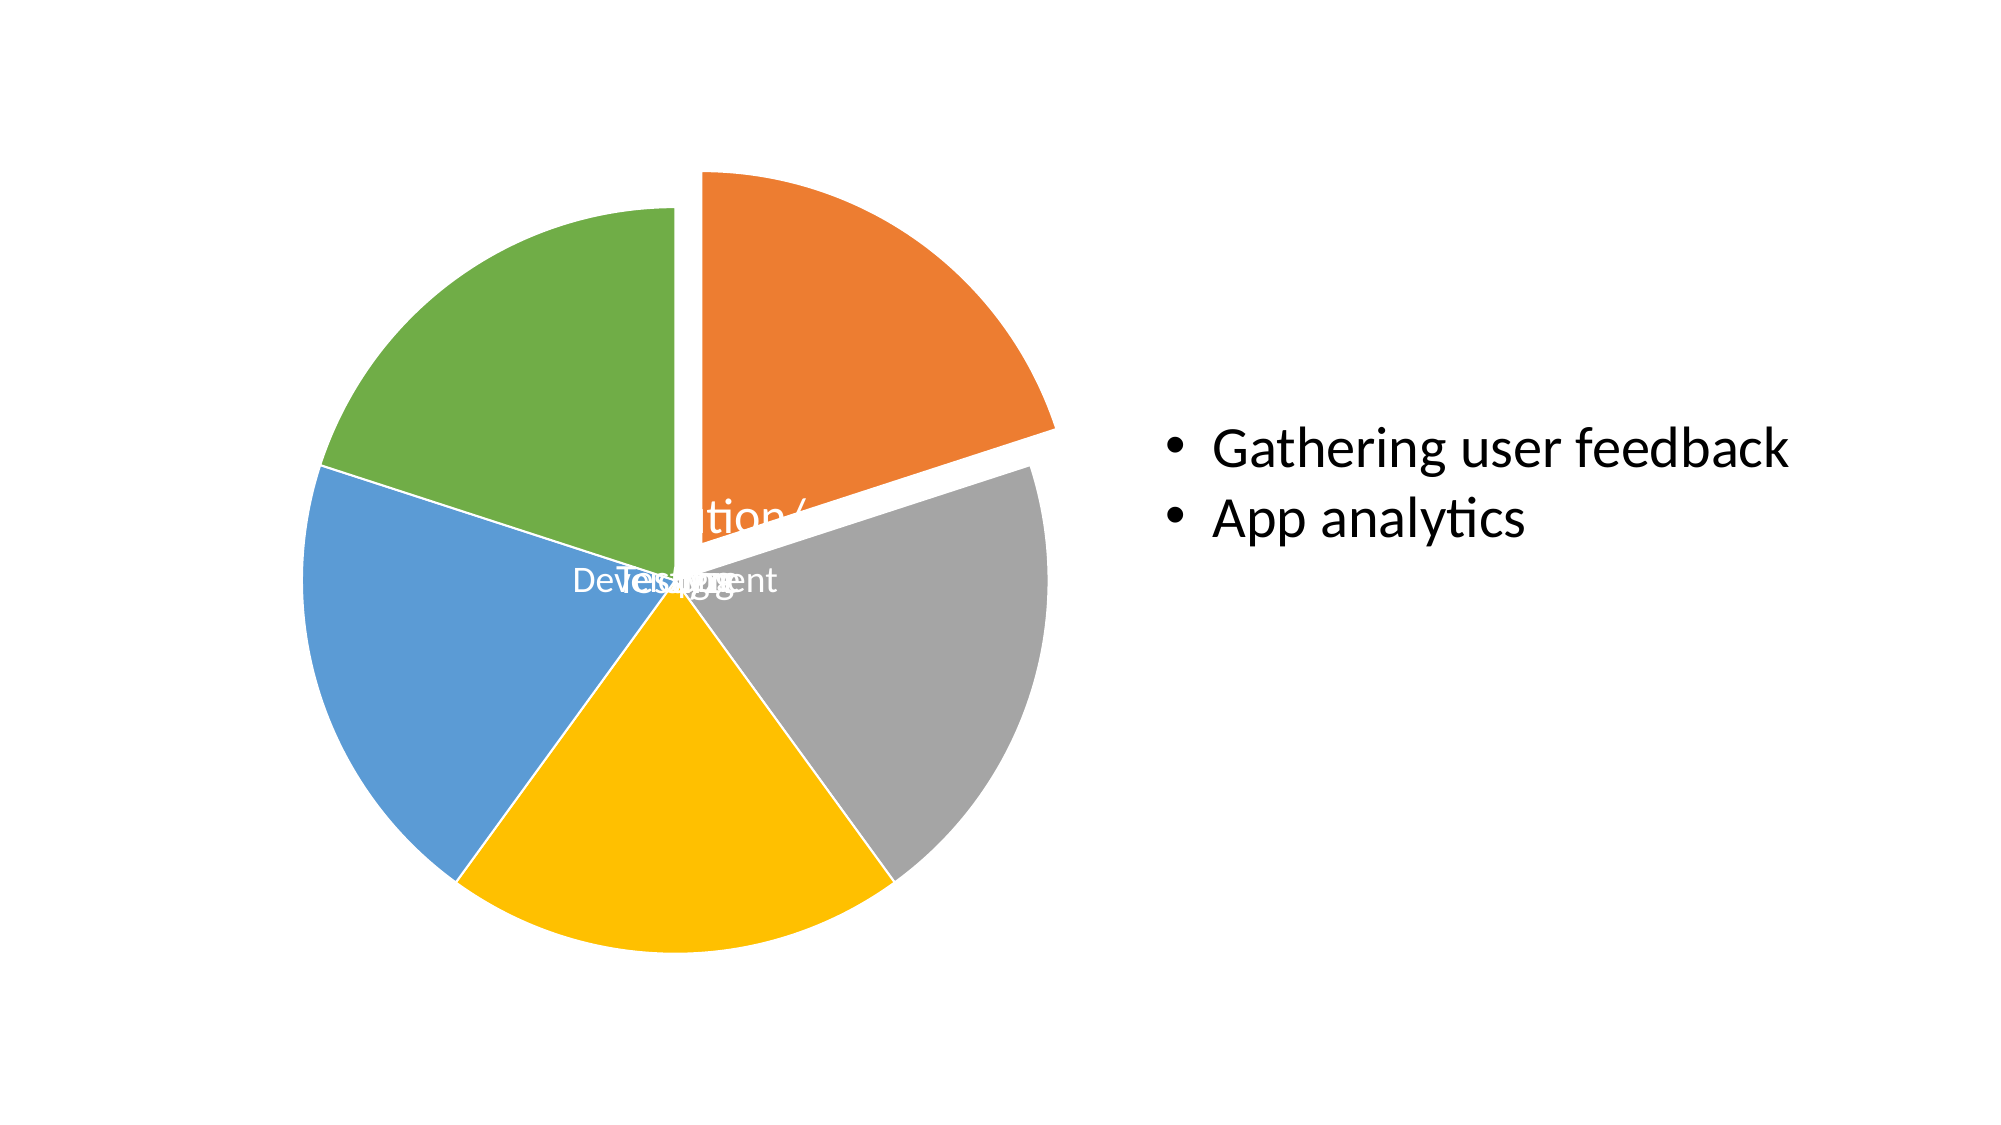

Evolution/
Finalize
Analyze
Design
Development
Testing
Gathering user feedback
App analytics